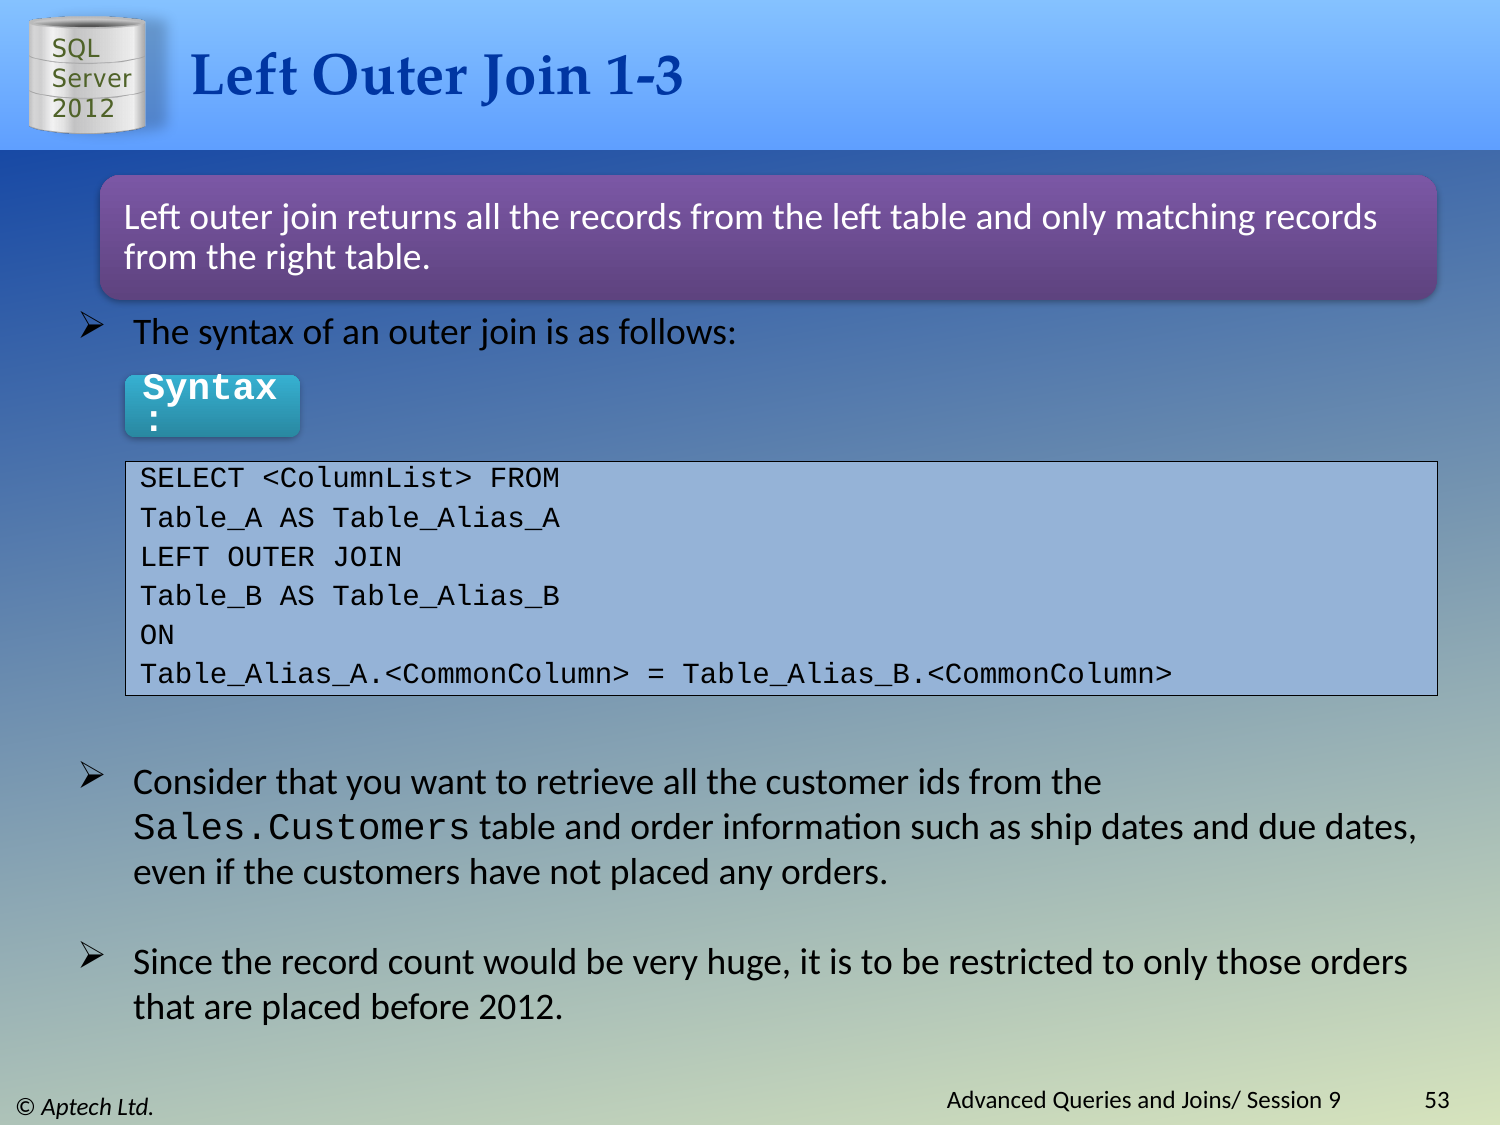

# Left Outer Join 1-3

Left outer join returns all the records from the left table and only matching records from the right table.
The syntax of an outer join is as follows:
Syntax:
SELECT <ColumnList> FROM
Table_A AS Table_Alias_A
LEFT OUTER JOIN
Table_B AS Table_Alias_B
ON
Table_Alias_A.<CommonColumn> = Table_Alias_B.<CommonColumn>
Consider that you want to retrieve all the customer ids from the Sales.Customers table and order information such as ship dates and due dates, even if the customers have not placed any orders.

Since the record count would be very huge, it is to be restricted to only those orders that are placed before 2012.
Advanced Queries and Joins/ Session 9
53